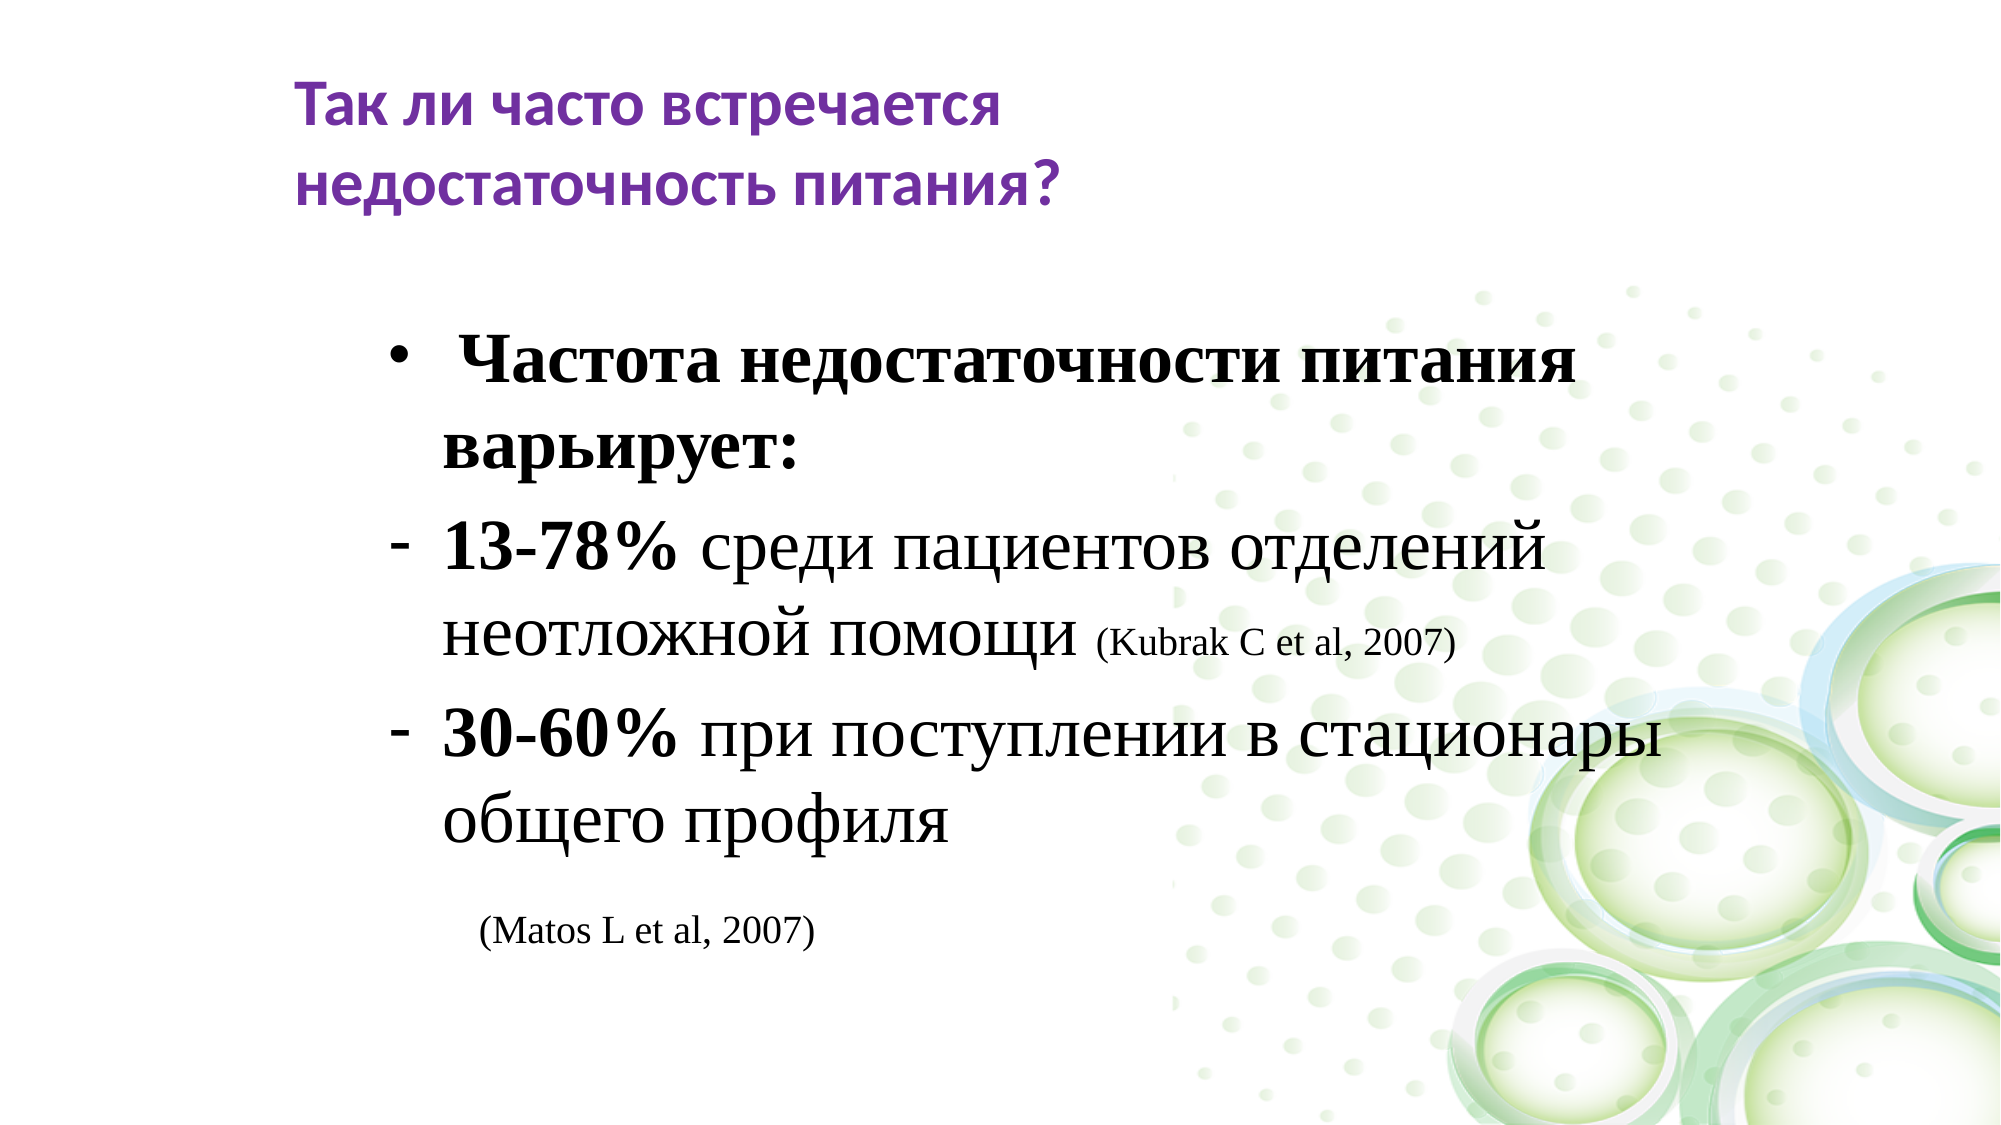

# Так ли часто встречается недостаточность питания?
 Частота недостаточности питания варьирует:
13-78% среди пациентов отделений неотложной помощи (Kubrak C et al, 2007)
30-60% при поступлении в стационары общего профиля
     (Matos L et al, 2007)